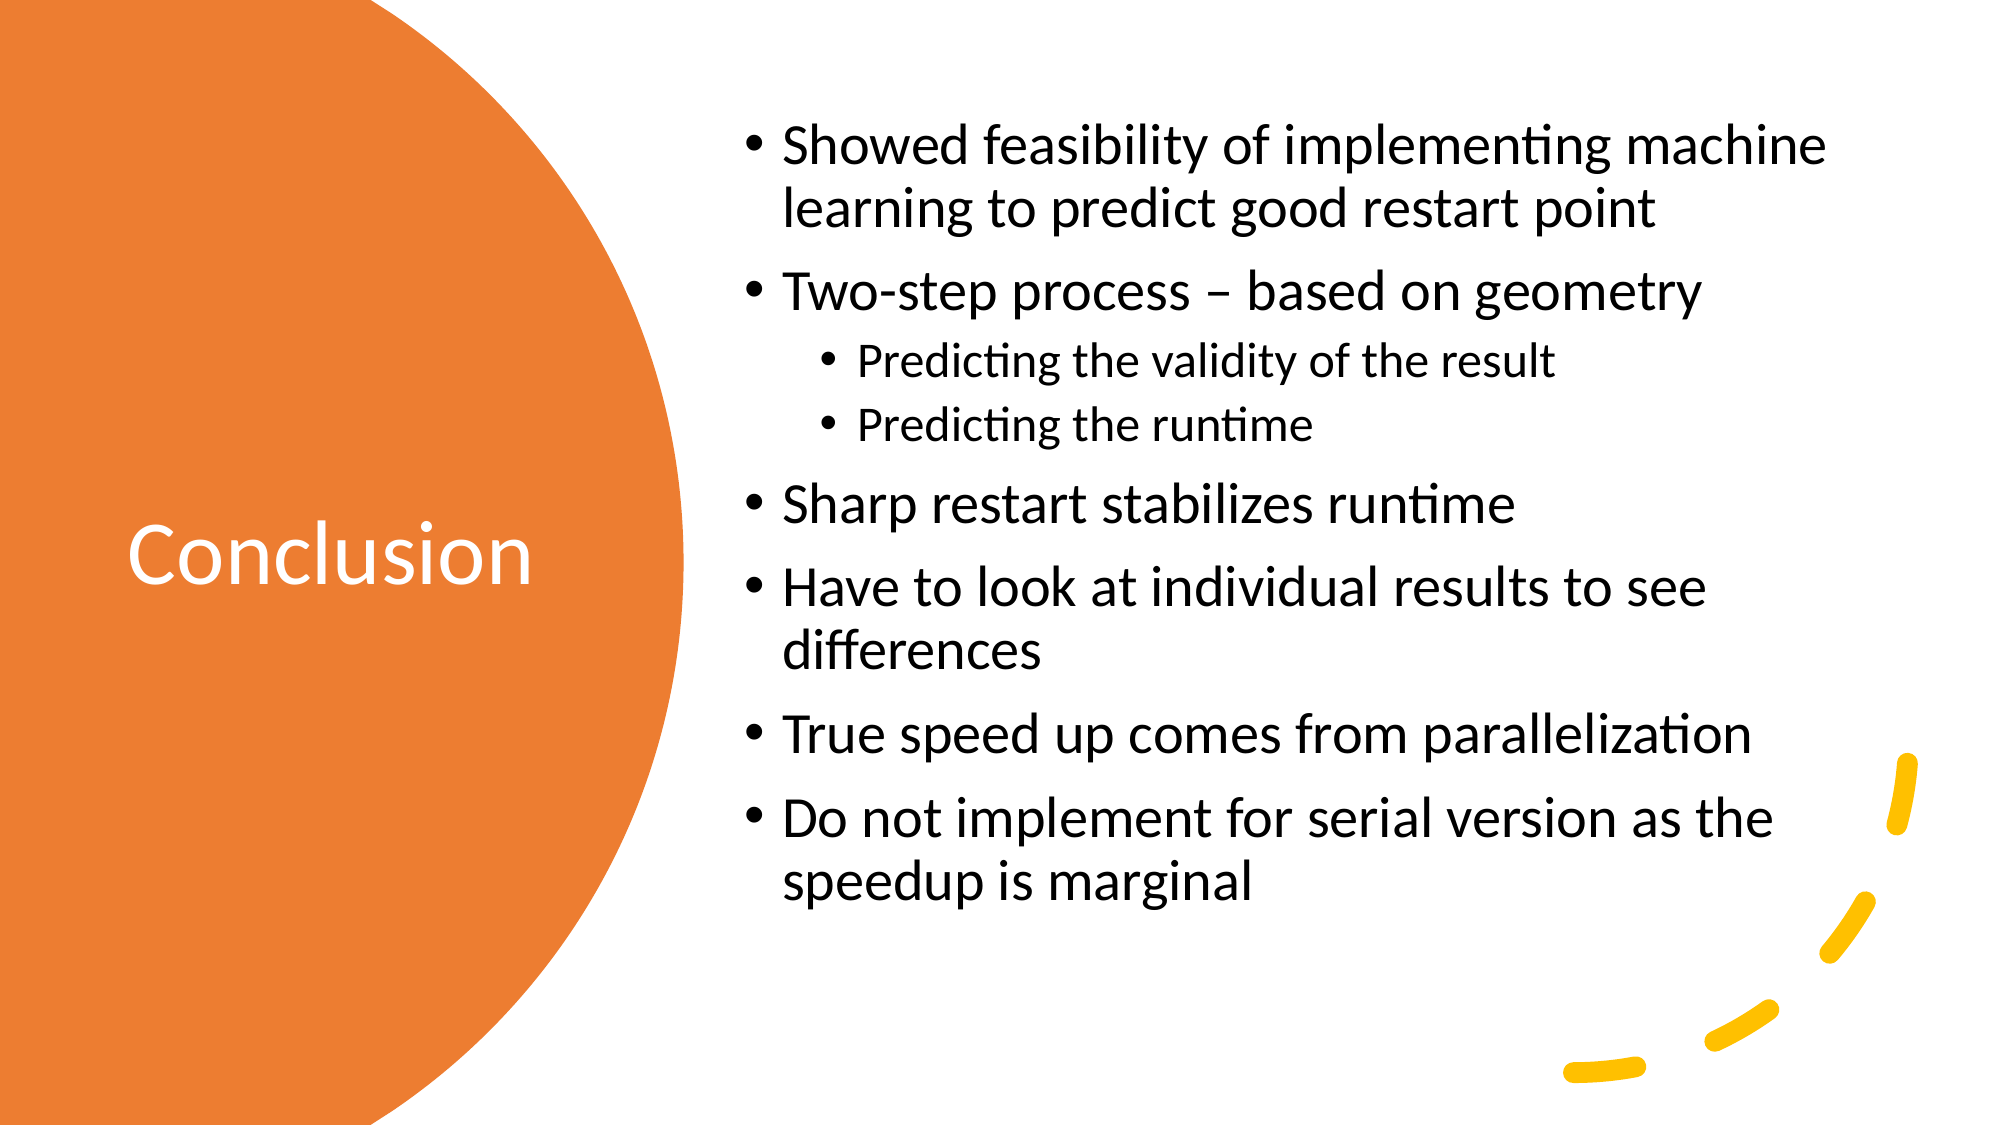

Showed feasibility of implementing machine learning to predict good restart point
Two-step process – based on geometry
Predicting the validity of the result
Predicting the runtime
Sharp restart stabilizes runtime
Have to look at individual results to see differences
True speed up comes from parallelization
Do not implement for serial version as the speedup is marginal

# Conclusion